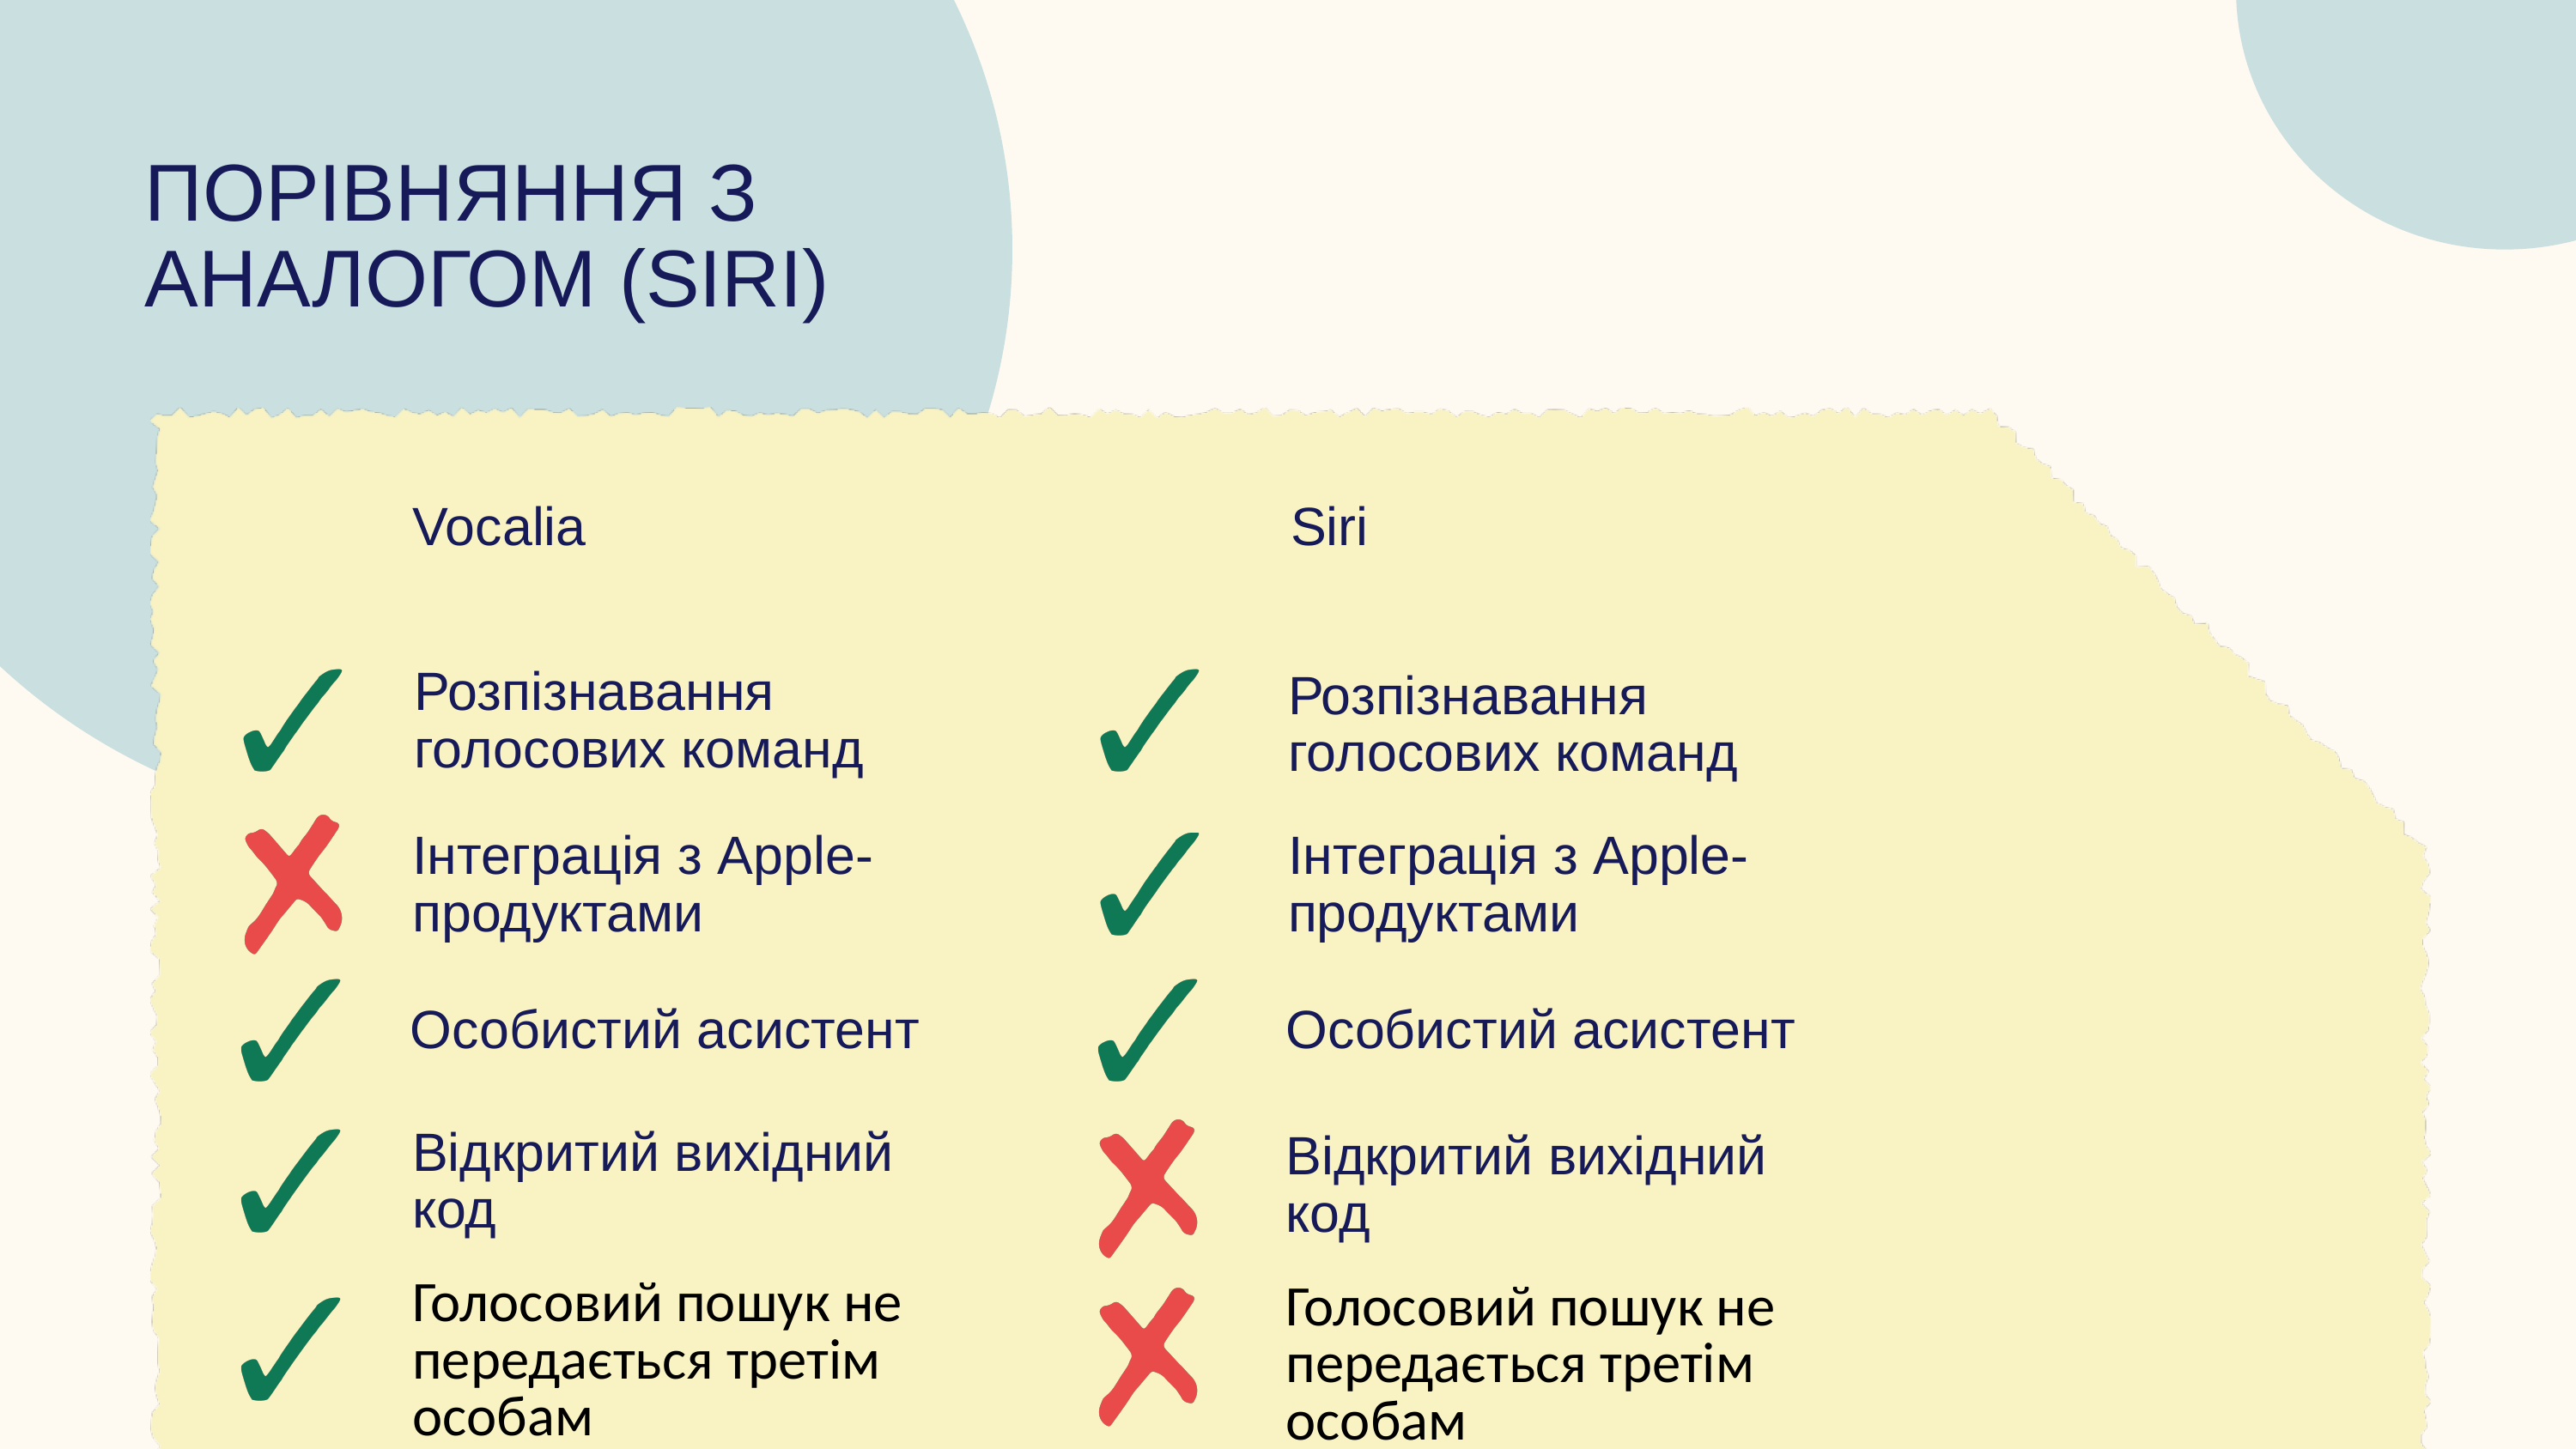

ПОРІВНЯННЯ З АНАЛОГОМ (SIRI)

Vocalia
Siri
Розпізнавання голосових команд
Розпізнавання голосових команд

Інтеграція з Apple-продуктами
Інтеграція з Apple-продуктами

Особистий асистент
Особистий асистент

Відкритий вихідний код
Відкритий вихідний код

Голосовий пошук не передається третім особам
Голосовий пошук не передається третім особам